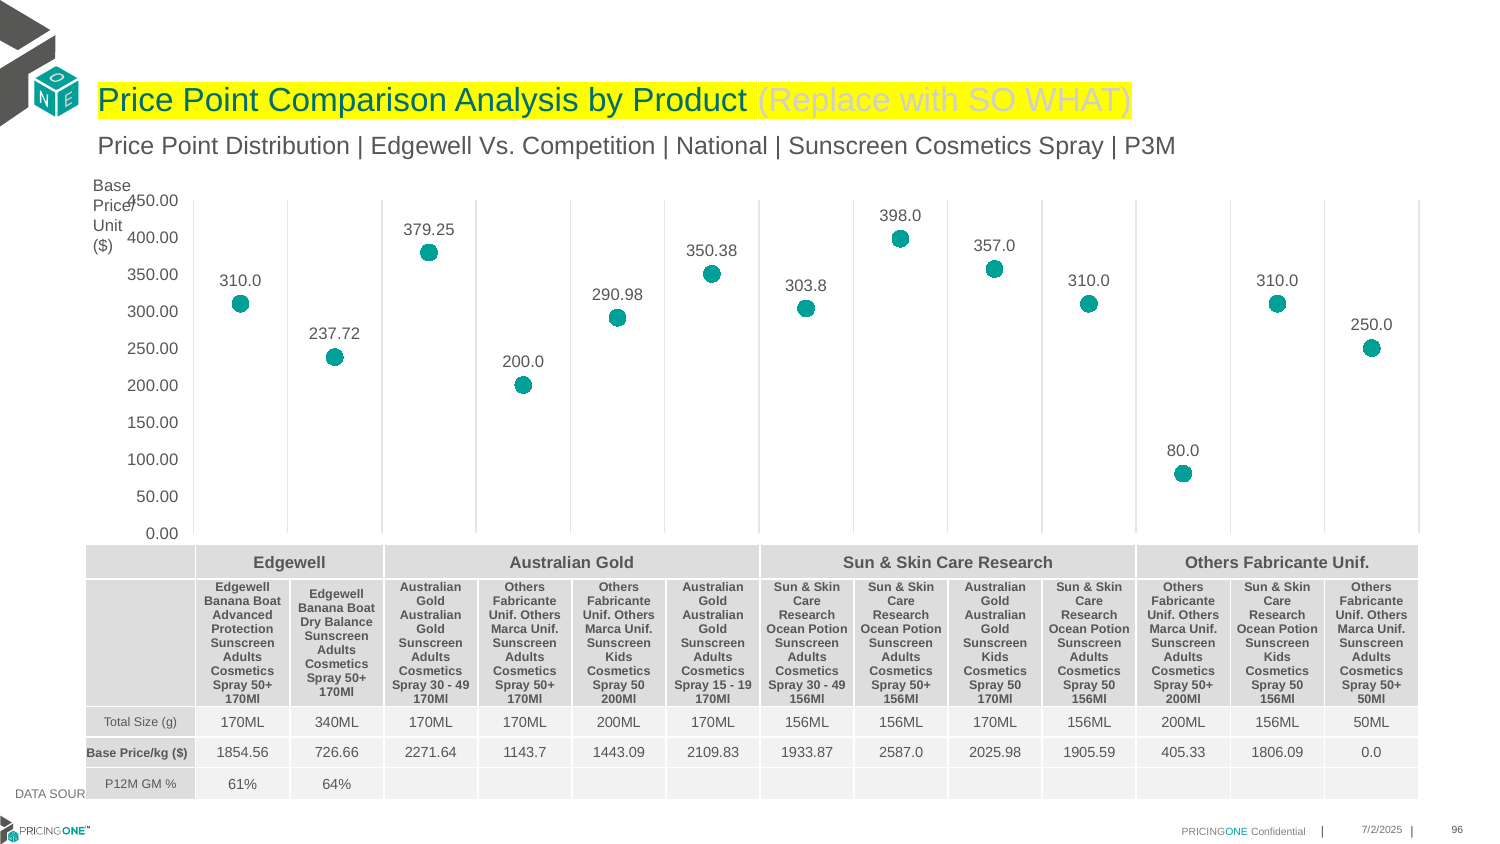

# Price Point Comparison Analysis by Product (Replace with SO WHAT)
Price Point Distribution | Edgewell Vs. Competition | National | Sunscreen Cosmetics Spray | P3M
Base Price/Unit ($)

### Chart

| Category | Base Price/Unit |
|---|---|
| Edgewell Banana Boat Advanced Protection Sunscreen Adults Cosmetics Spray 50+ 170Ml | 310.0 |
| Edgewell Banana Boat Dry Balance Sunscreen Adults Cosmetics Spray 50+ 170Ml | 237.72 |
| Australian Gold Australian Gold Sunscreen Adults Cosmetics Spray 30 - 49 170Ml | 379.25 |
| Others Fabricante Unif. Others Marca Unif. Sunscreen Adults Cosmetics Spray 50+ 170Ml | 200.0 |
| Others Fabricante Unif. Others Marca Unif. Sunscreen Kids Cosmetics Spray 50 200Ml | 290.98 |
| Australian Gold Australian Gold Sunscreen Adults Cosmetics Spray 15 - 19 170Ml | 350.38 |
| Sun & Skin Care Research Ocean Potion Sunscreen Adults Cosmetics Spray 30 - 49 156Ml | 303.8 |
| Sun & Skin Care Research Ocean Potion Sunscreen Adults Cosmetics Spray 50+ 156Ml | 398.0 |
| Australian Gold Australian Gold Sunscreen Kids Cosmetics Spray 50 170Ml | 357.0 |
| Sun & Skin Care Research Ocean Potion Sunscreen Adults Cosmetics Spray 50 156Ml | 310.0 |
| Others Fabricante Unif. Others Marca Unif. Sunscreen Adults Cosmetics Spray 50+ 200Ml | 80.0 |
| Sun & Skin Care Research Ocean Potion Sunscreen Kids Cosmetics Spray 50 156Ml | 310.0 |
| Others Fabricante Unif. Others Marca Unif. Sunscreen Adults Cosmetics Spray 50+ 50Ml | 250.0 |
|  | Edgewell | Edgewell | Australian Gold | Others Fabricante Unif. | Others Fabricante Unif. | Australian Gold | Sun & Skin Care Research | Sun & Skin Care Research | Australian Gold | Sun & Skin Care Research | Others Fabricante Unif. | Sun & Skin Care Research | Others Fabricante Unif. |
| --- | --- | --- | --- | --- | --- | --- | --- | --- | --- | --- | --- | --- | --- |
|  | Edgewell Banana Boat Advanced Protection Sunscreen Adults Cosmetics Spray 50+ 170Ml | Edgewell Banana Boat Dry Balance Sunscreen Adults Cosmetics Spray 50+ 170Ml | Australian Gold Australian Gold Sunscreen Adults Cosmetics Spray 30 - 49 170Ml | Others Fabricante Unif. Others Marca Unif. Sunscreen Adults Cosmetics Spray 50+ 170Ml | Others Fabricante Unif. Others Marca Unif. Sunscreen Kids Cosmetics Spray 50 200Ml | Australian Gold Australian Gold Sunscreen Adults Cosmetics Spray 15 - 19 170Ml | Sun & Skin Care Research Ocean Potion Sunscreen Adults Cosmetics Spray 30 - 49 156Ml | Sun & Skin Care Research Ocean Potion Sunscreen Adults Cosmetics Spray 50+ 156Ml | Australian Gold Australian Gold Sunscreen Kids Cosmetics Spray 50 170Ml | Sun & Skin Care Research Ocean Potion Sunscreen Adults Cosmetics Spray 50 156Ml | Others Fabricante Unif. Others Marca Unif. Sunscreen Adults Cosmetics Spray 50+ 200Ml | Sun & Skin Care Research Ocean Potion Sunscreen Kids Cosmetics Spray 50 156Ml | Others Fabricante Unif. Others Marca Unif. Sunscreen Adults Cosmetics Spray 50+ 50Ml |
| Total Size (g) | 170ML | 340ML | 170ML | 170ML | 200ML | 170ML | 156ML | 156ML | 170ML | 156ML | 200ML | 156ML | 50ML |
| Base Price/kg ($) | 1854.56 | 726.66 | 2271.64 | 1143.7 | 1443.09 | 2109.83 | 1933.87 | 2587.0 | 2025.98 | 1905.59 | 405.33 | 1806.09 | 0.0 |
| P12M GM % | 61% | 64% |  |  |  |  |  |  |  |  |  |  |  |
DATA SOURCE: Trade Panel/Retailer Data | April  2025

7/2/2025
96